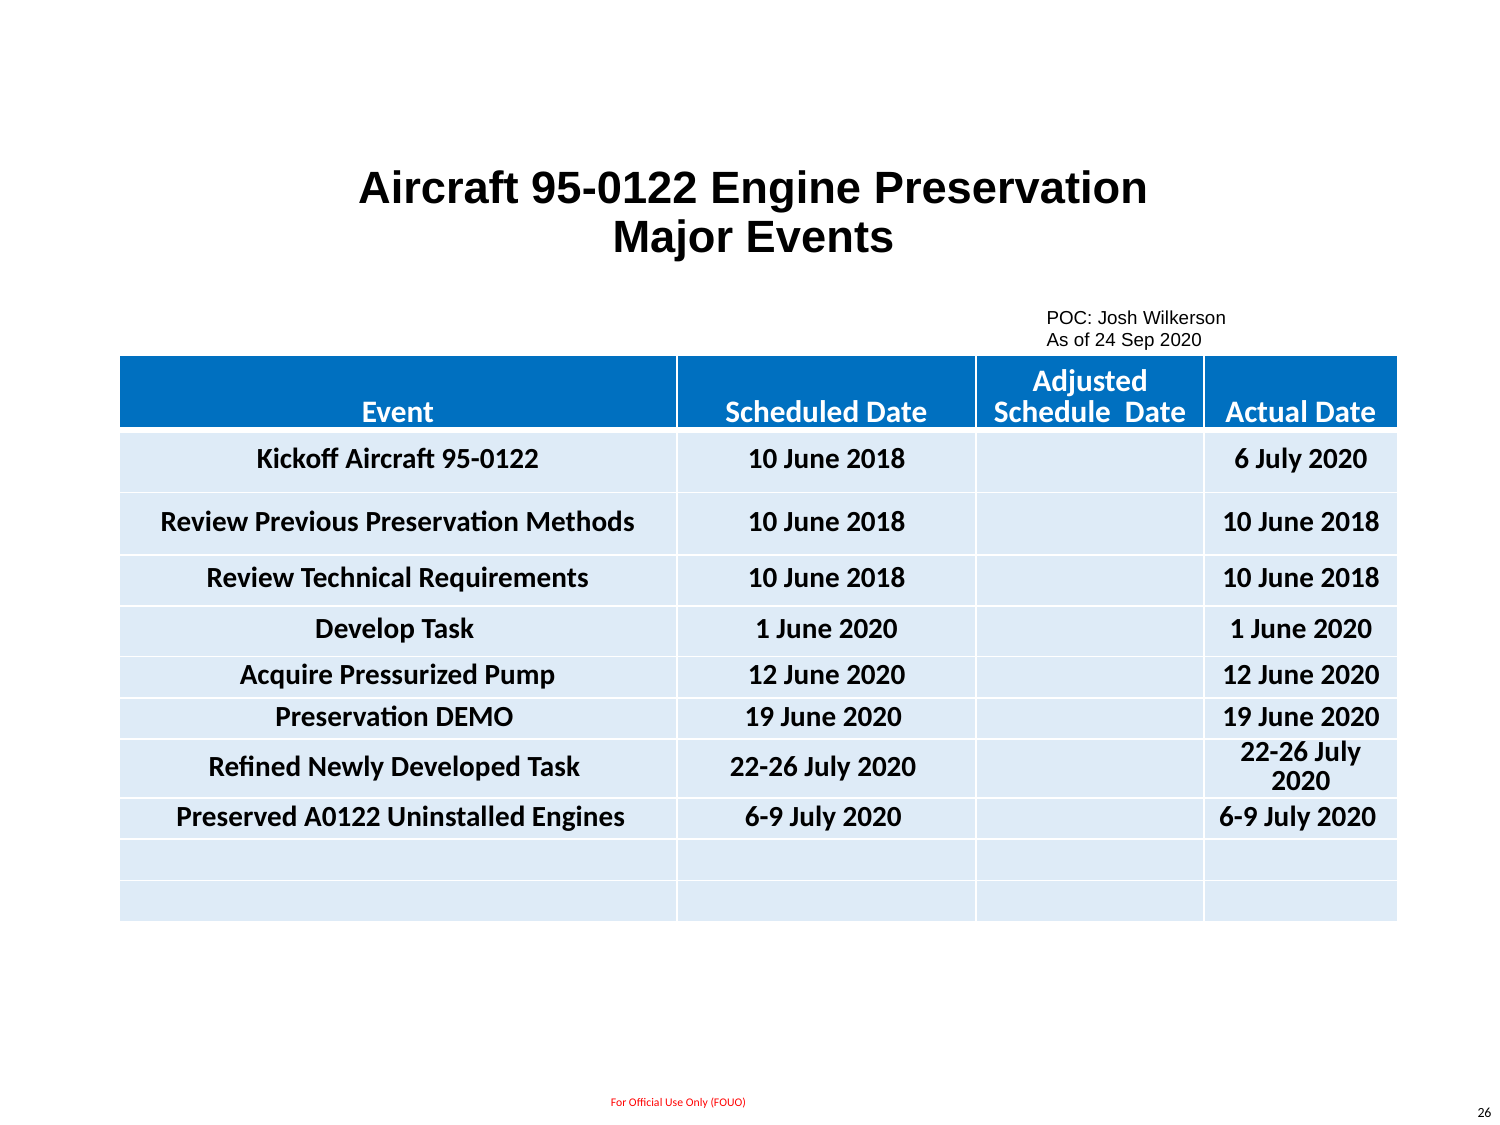

# Aircraft 95-0122 Engine Preservation Major Events
POC: Josh Wilkerson
As of 24 Sep 2020
| Event | Scheduled Date | Adjusted Schedule Date | Actual Date |
| --- | --- | --- | --- |
| Kickoff Aircraft 95-0122 | 10 June 2018 |  | 6 July 2020 |
| Review Previous Preservation Methods | 10 June 2018 |  | 10 June 2018 |
| Review Technical Requirements | 10 June 2018 |  | 10 June 2018 |
| Develop Task | 1 June 2020 |  | 1 June 2020 |
| Acquire Pressurized Pump | 12 June 2020 |  | 12 June 2020 |
| Preservation DEMO | 19 June 2020 |  | 19 June 2020 |
| Refined Newly Developed Task | 22-26 July 2020 |  | 22-26 July 2020 |
| Preserved A0122 Uninstalled Engines | 6-9 July 2020 |  | 6-9 July 2020 |
|  |  |  |  |
|  |  |  |  |